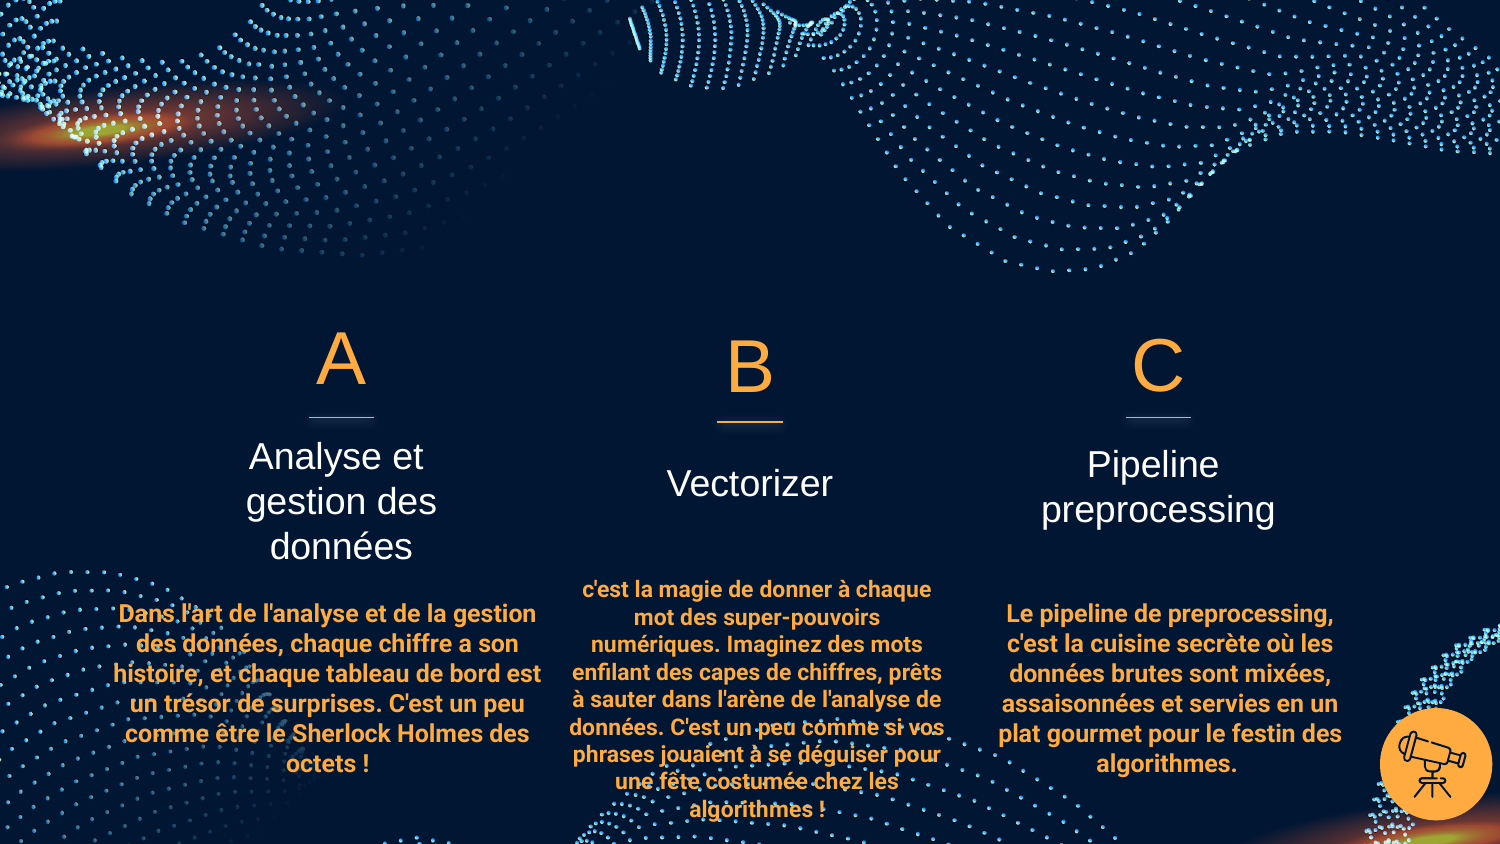

A
C
B
# Vectorizer
Pipeline
preprocessing
Analyse et
gestion des données
c'est la magie de donner à chaque mot des super-pouvoirs numériques. Imaginez des mots enfilant des capes de chiffres, prêts à sauter dans l'arène de l'analyse de données. C'est un peu comme si vos phrases jouaient à se déguiser pour une fête costumée chez les algorithmes !
Dans l'art de l'analyse et de la gestion des données, chaque chiffre a son histoire, et chaque tableau de bord est un trésor de surprises. C'est un peu comme être le Sherlock Holmes des octets !
Le pipeline de preprocessing, c'est la cuisine secrète où les données brutes sont mixées, assaisonnées et servies en un plat gourmet pour le festin des algorithmes.